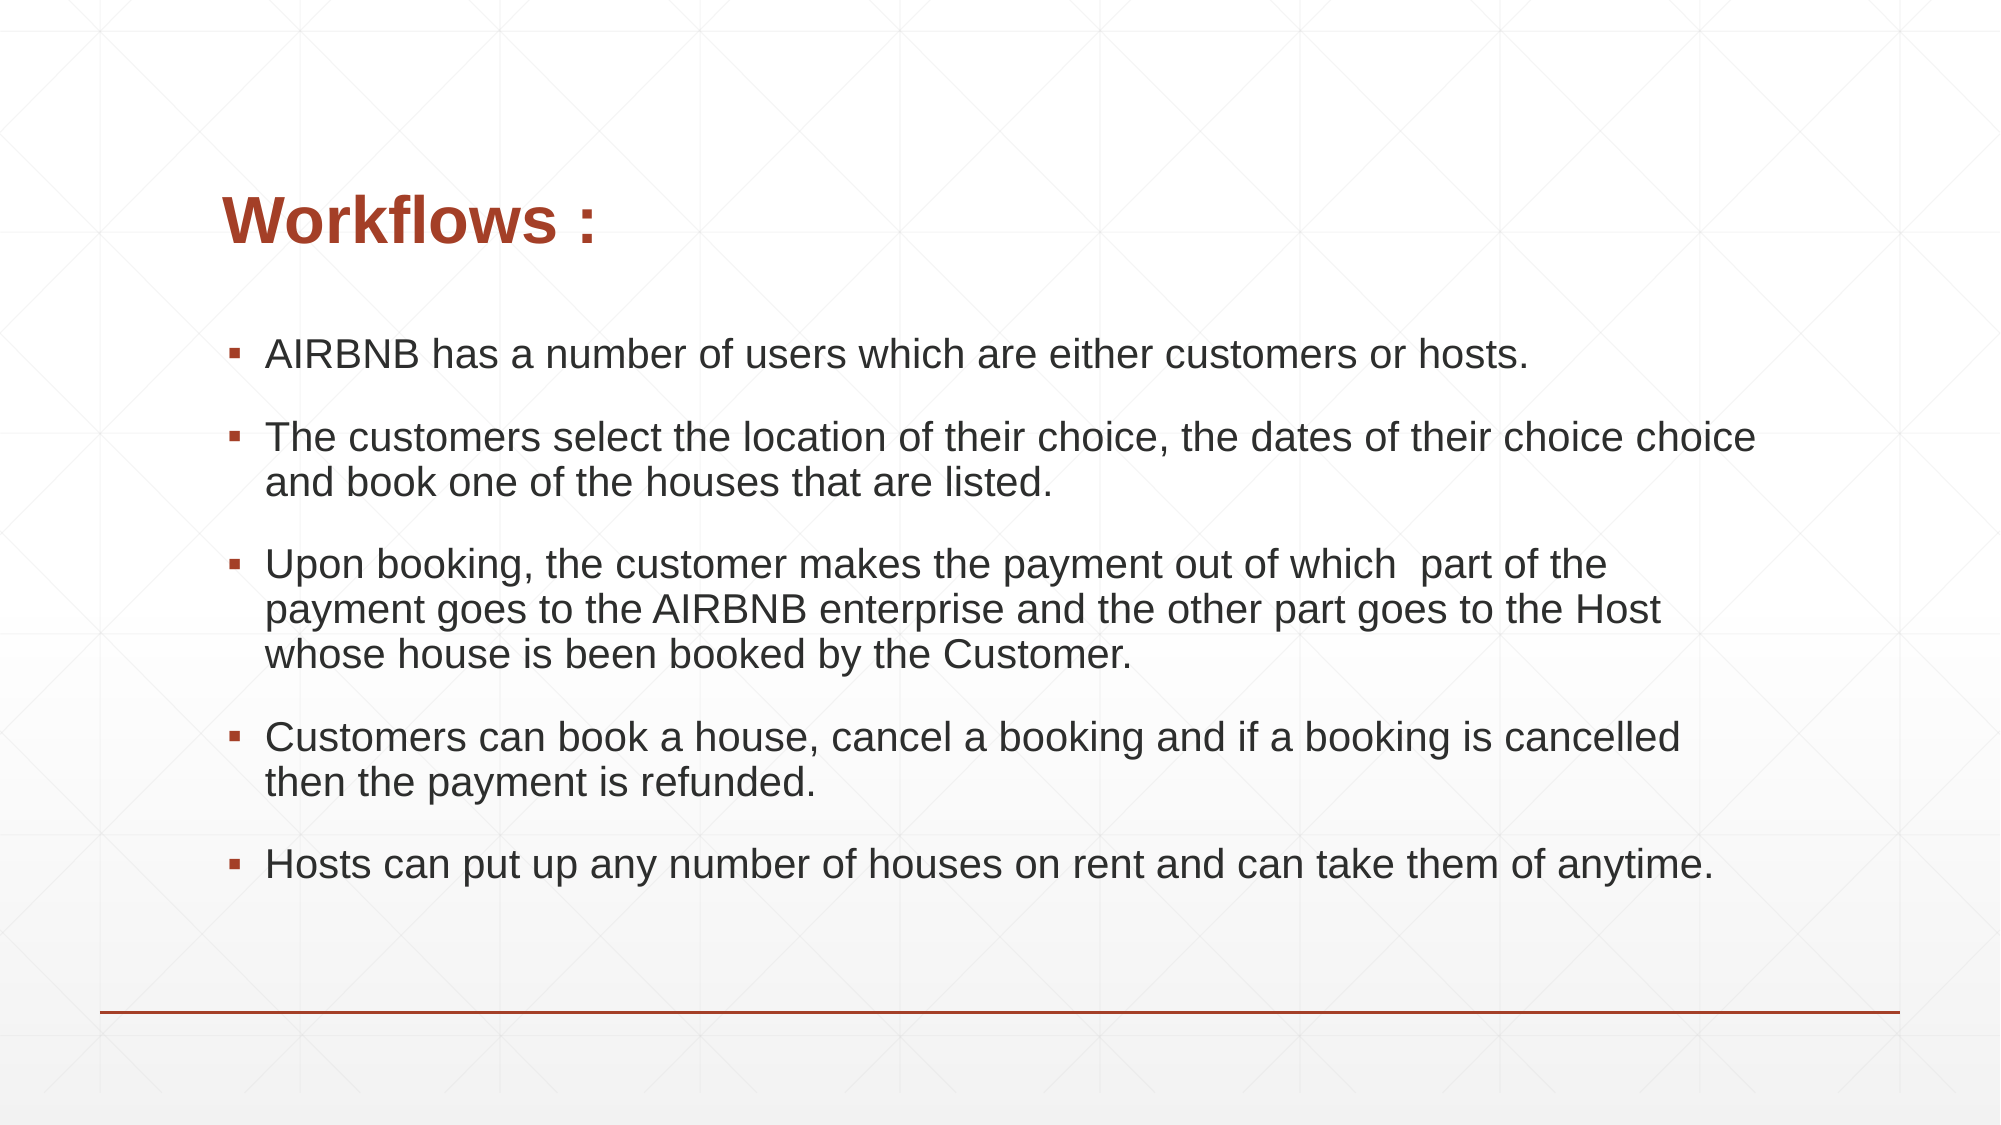

# Workflows :
AIRBNB has a number of users which are either customers or hosts.
The customers select the location of their choice, the dates of their choice choice and book one of the houses that are listed.
Upon booking, the customer makes the payment out of which  part of the payment goes to the AIRBNB enterprise and the other part goes to the Host whose house is been booked by the Customer.
Customers can book a house, cancel a booking and if a booking is cancelled then the payment is refunded.
Hosts can put up any number of houses on rent and can take them of anytime.